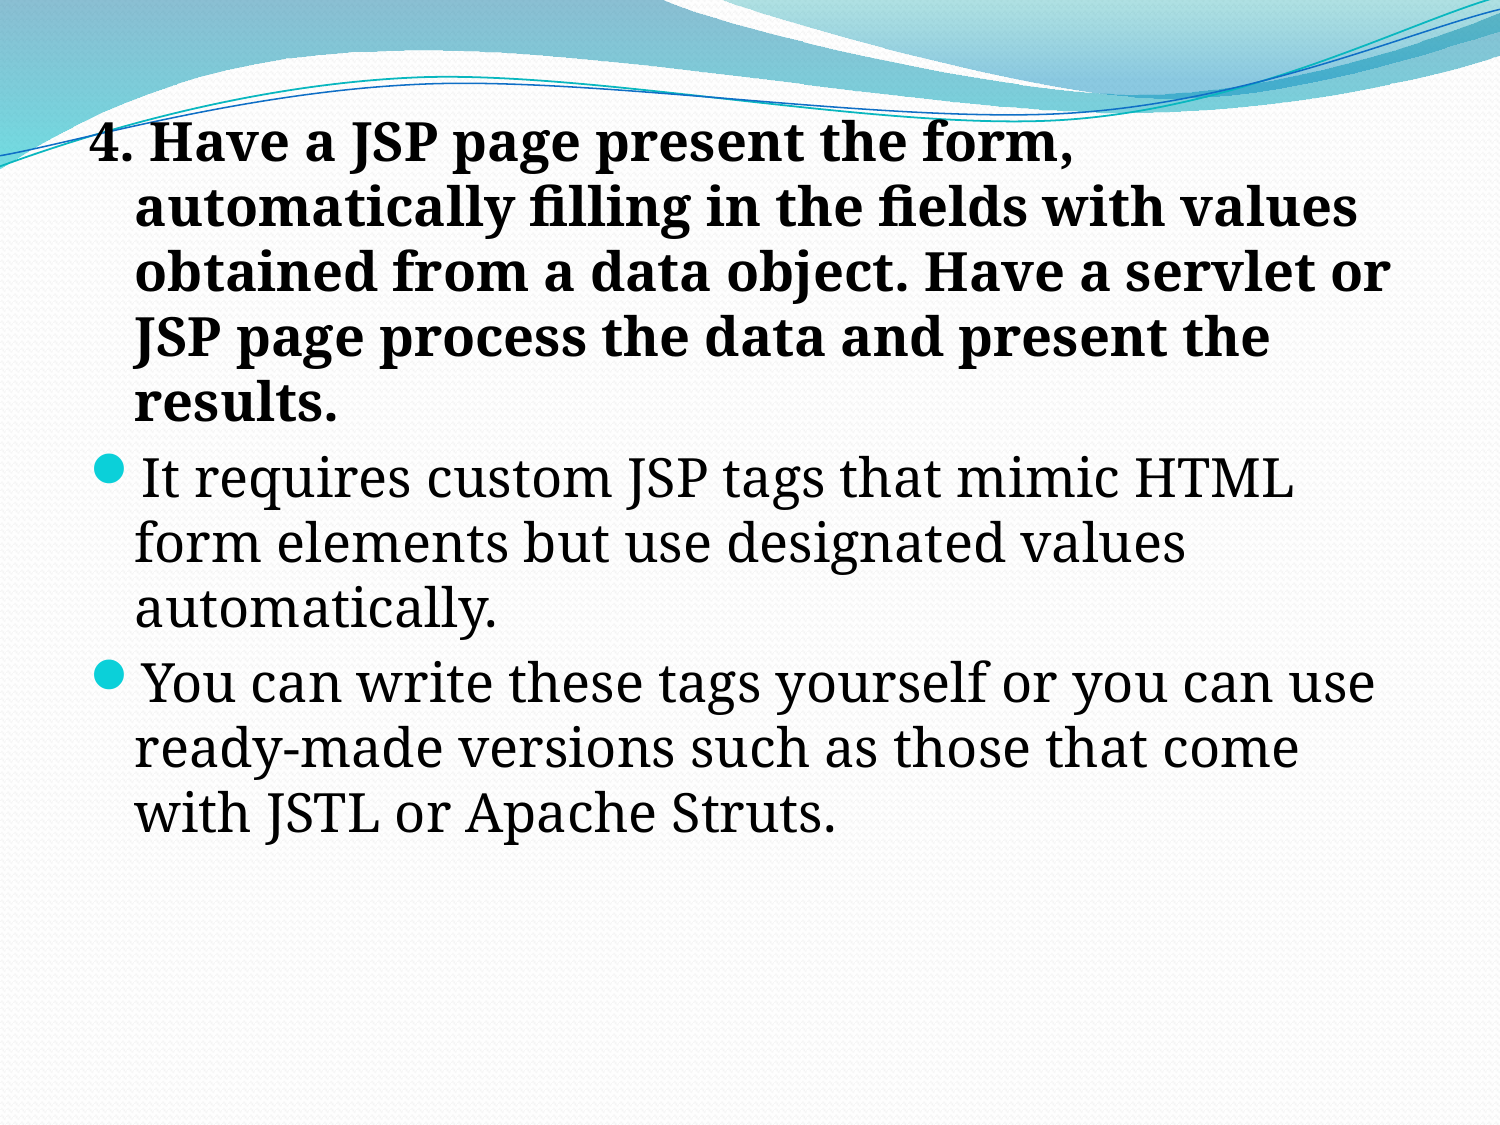

4. Have a JSP page present the form, automatically filling in the fields with values obtained from a data object. Have a servlet or JSP page process the data and present the results.
It requires custom JSP tags that mimic HTML form elements but use designated values automatically.
You can write these tags yourself or you can use ready-made versions such as those that come with JSTL or Apache Struts.